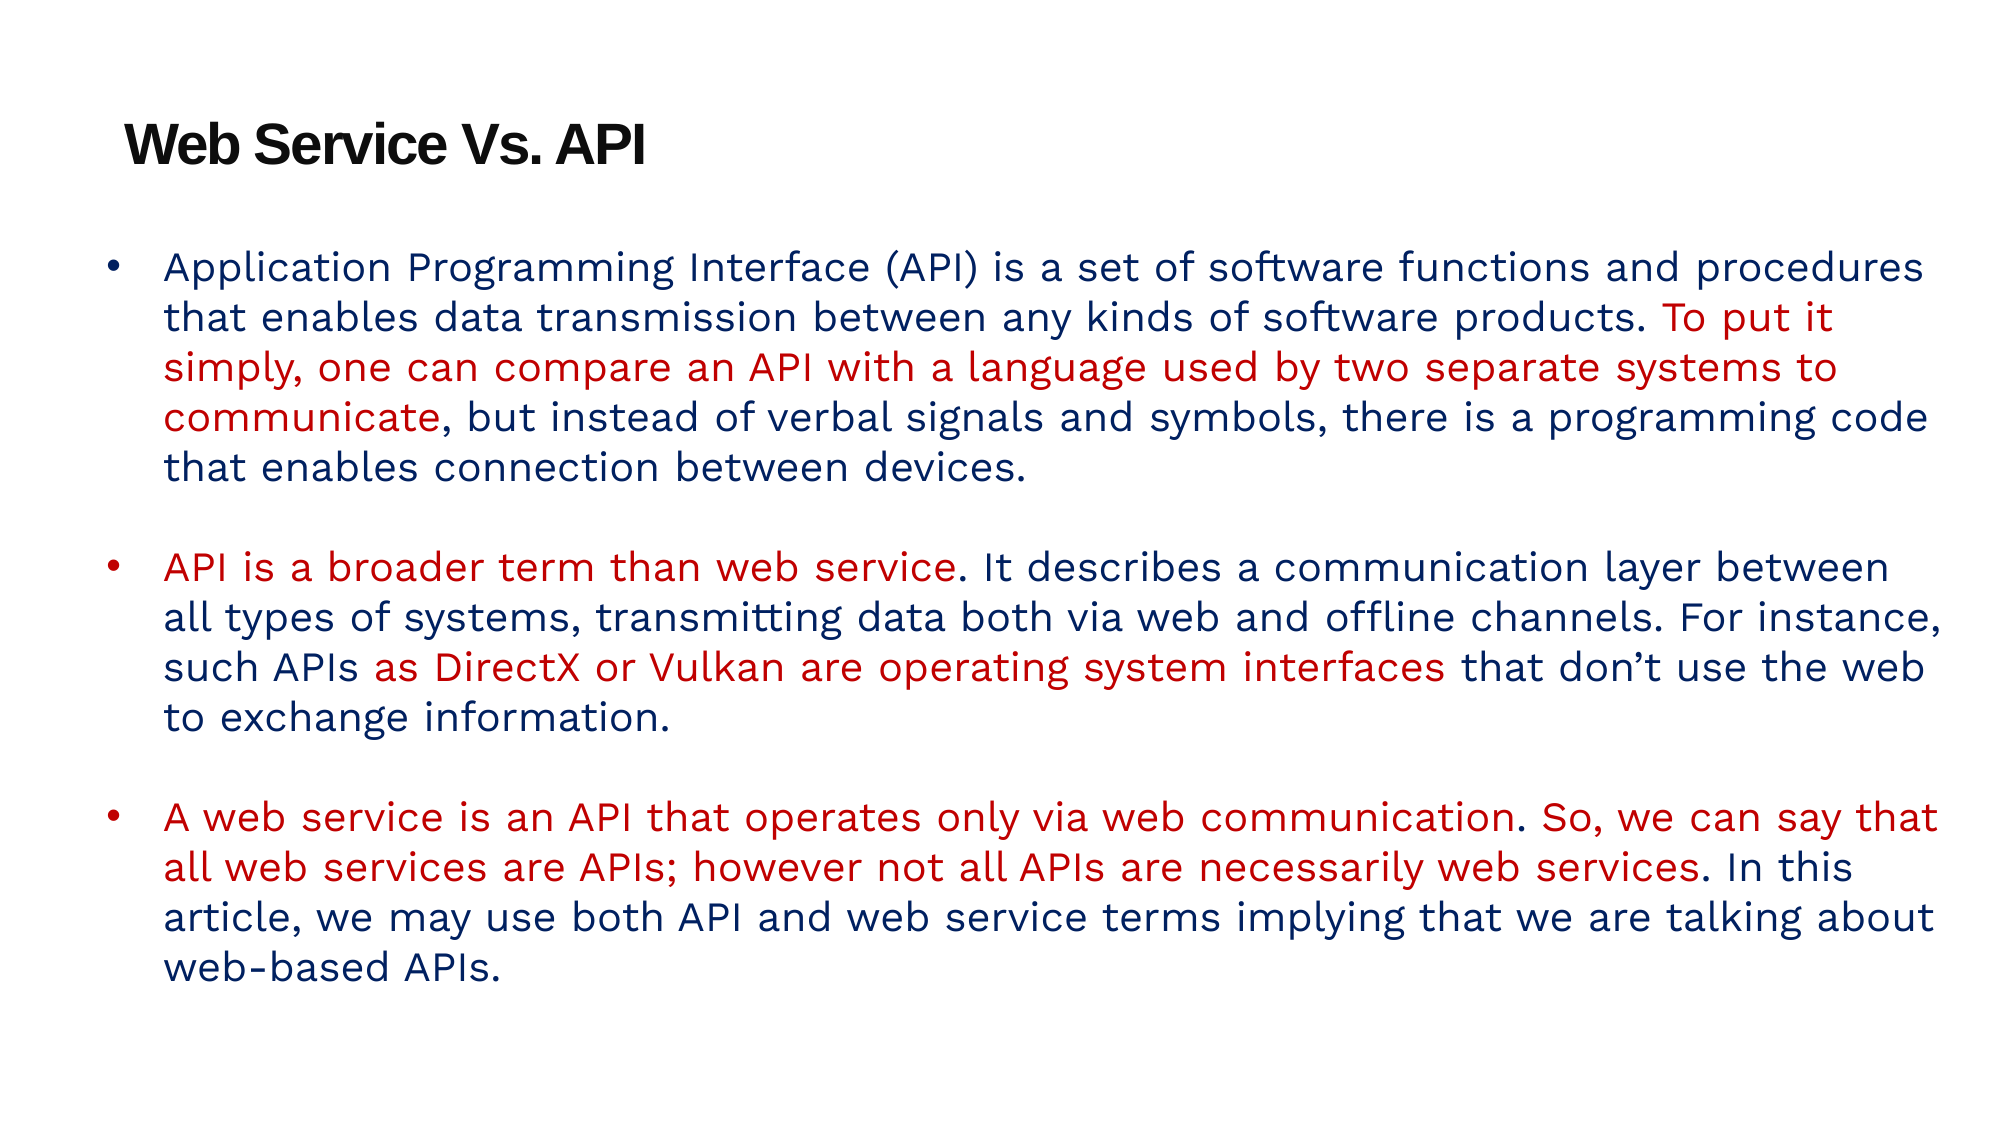

Web Service Vs. API
Application Programming Interface (API) is a set of software functions and procedures that enables data transmission between any kinds of software products. To put it simply, one can compare an API with a language used by two separate systems to communicate, but instead of verbal signals and symbols, there is a programming code that enables connection between devices.

API is a broader term than web service. It describes a communication layer between all types of systems, transmitting data both via web and offline channels. For instance, such APIs as DirectX or Vulkan are operating system interfaces that don’t use the web to exchange information.

A web service is an API that operates only via web communication. So, we can say that all web services are APIs; however not all APIs are necessarily web services. In this article, we may use both API and web service terms implying that we are talking about web-based APIs.